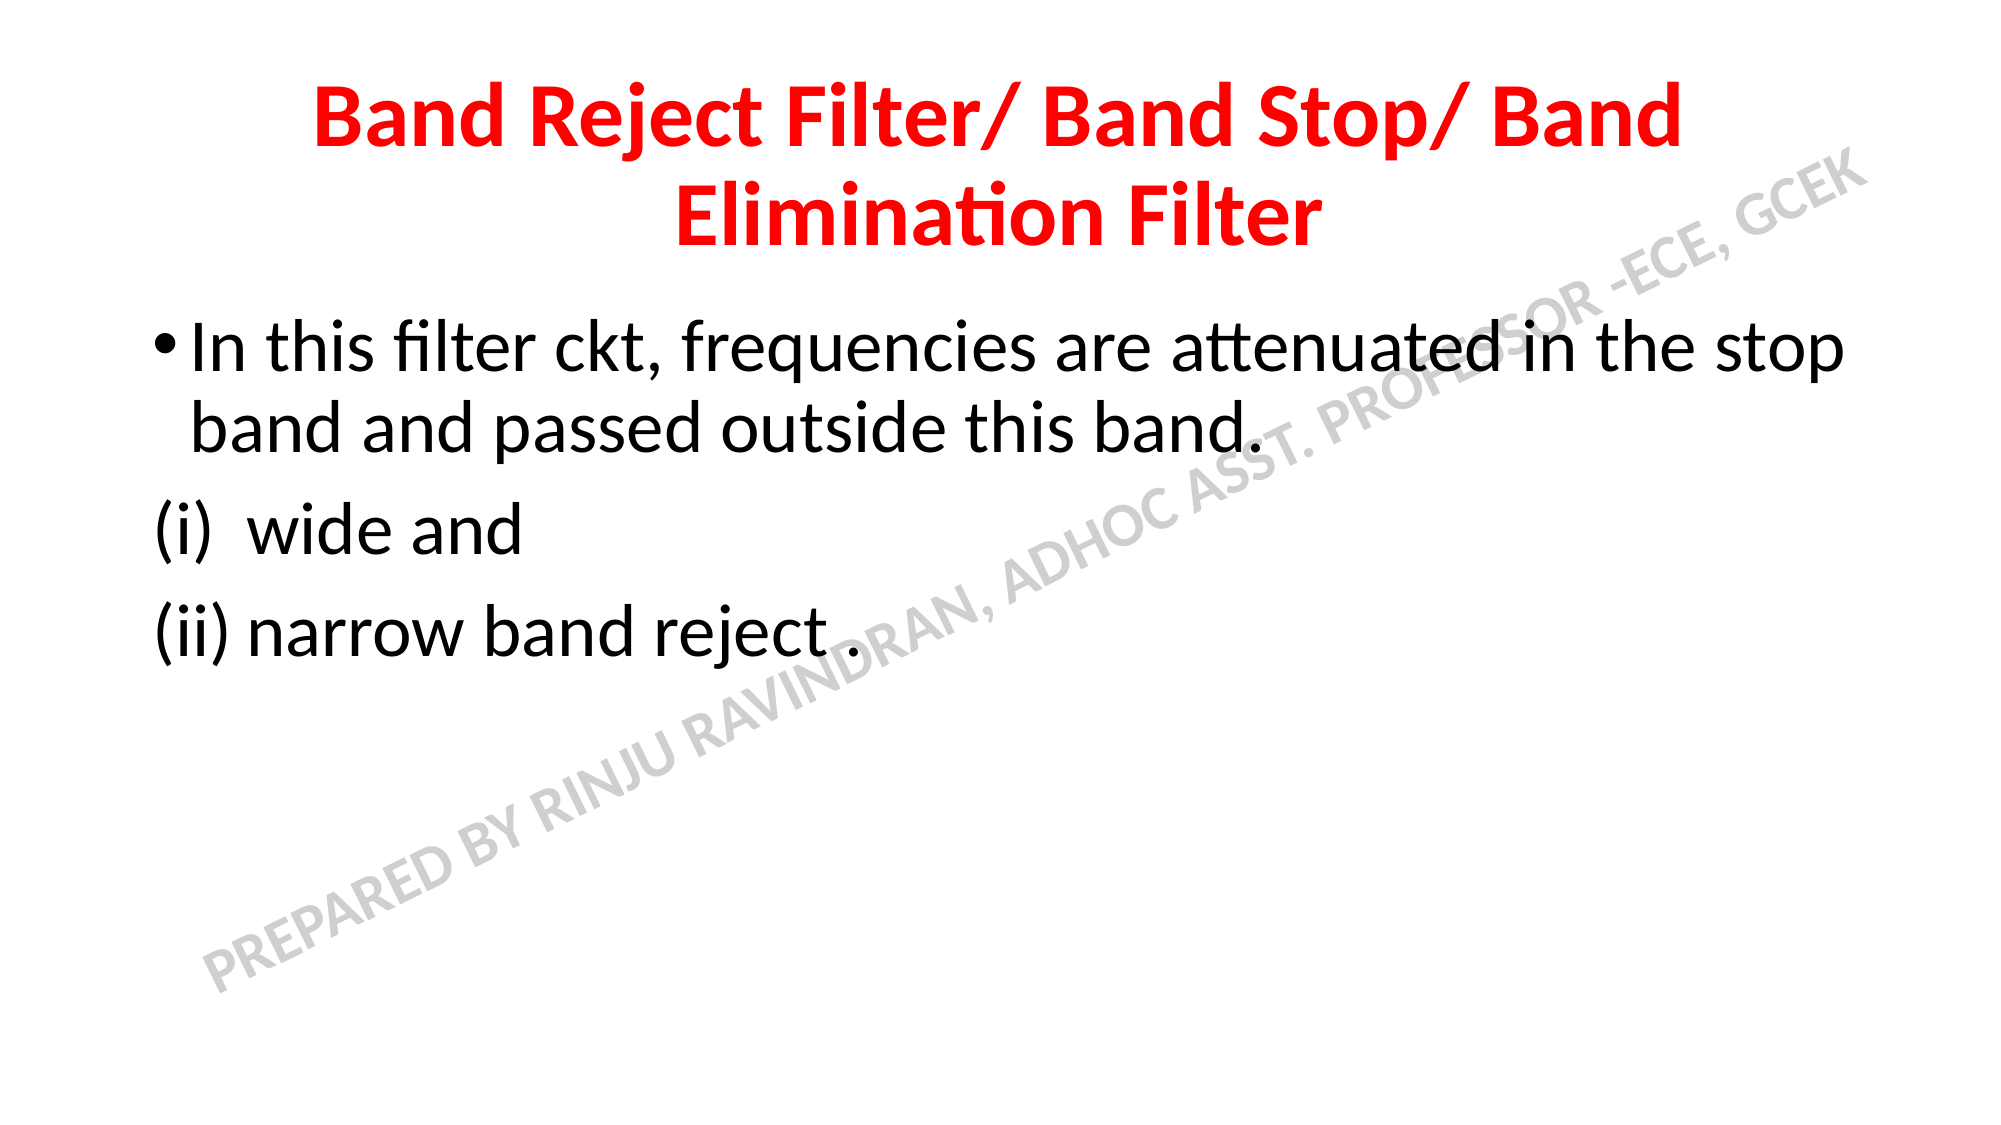

# Band Reject Filter/ Band Stop/ Band Elimination Filter
In this filter ckt, frequencies are attenuated in the stop band and passed outside this band.
wide and
narrow band reject .